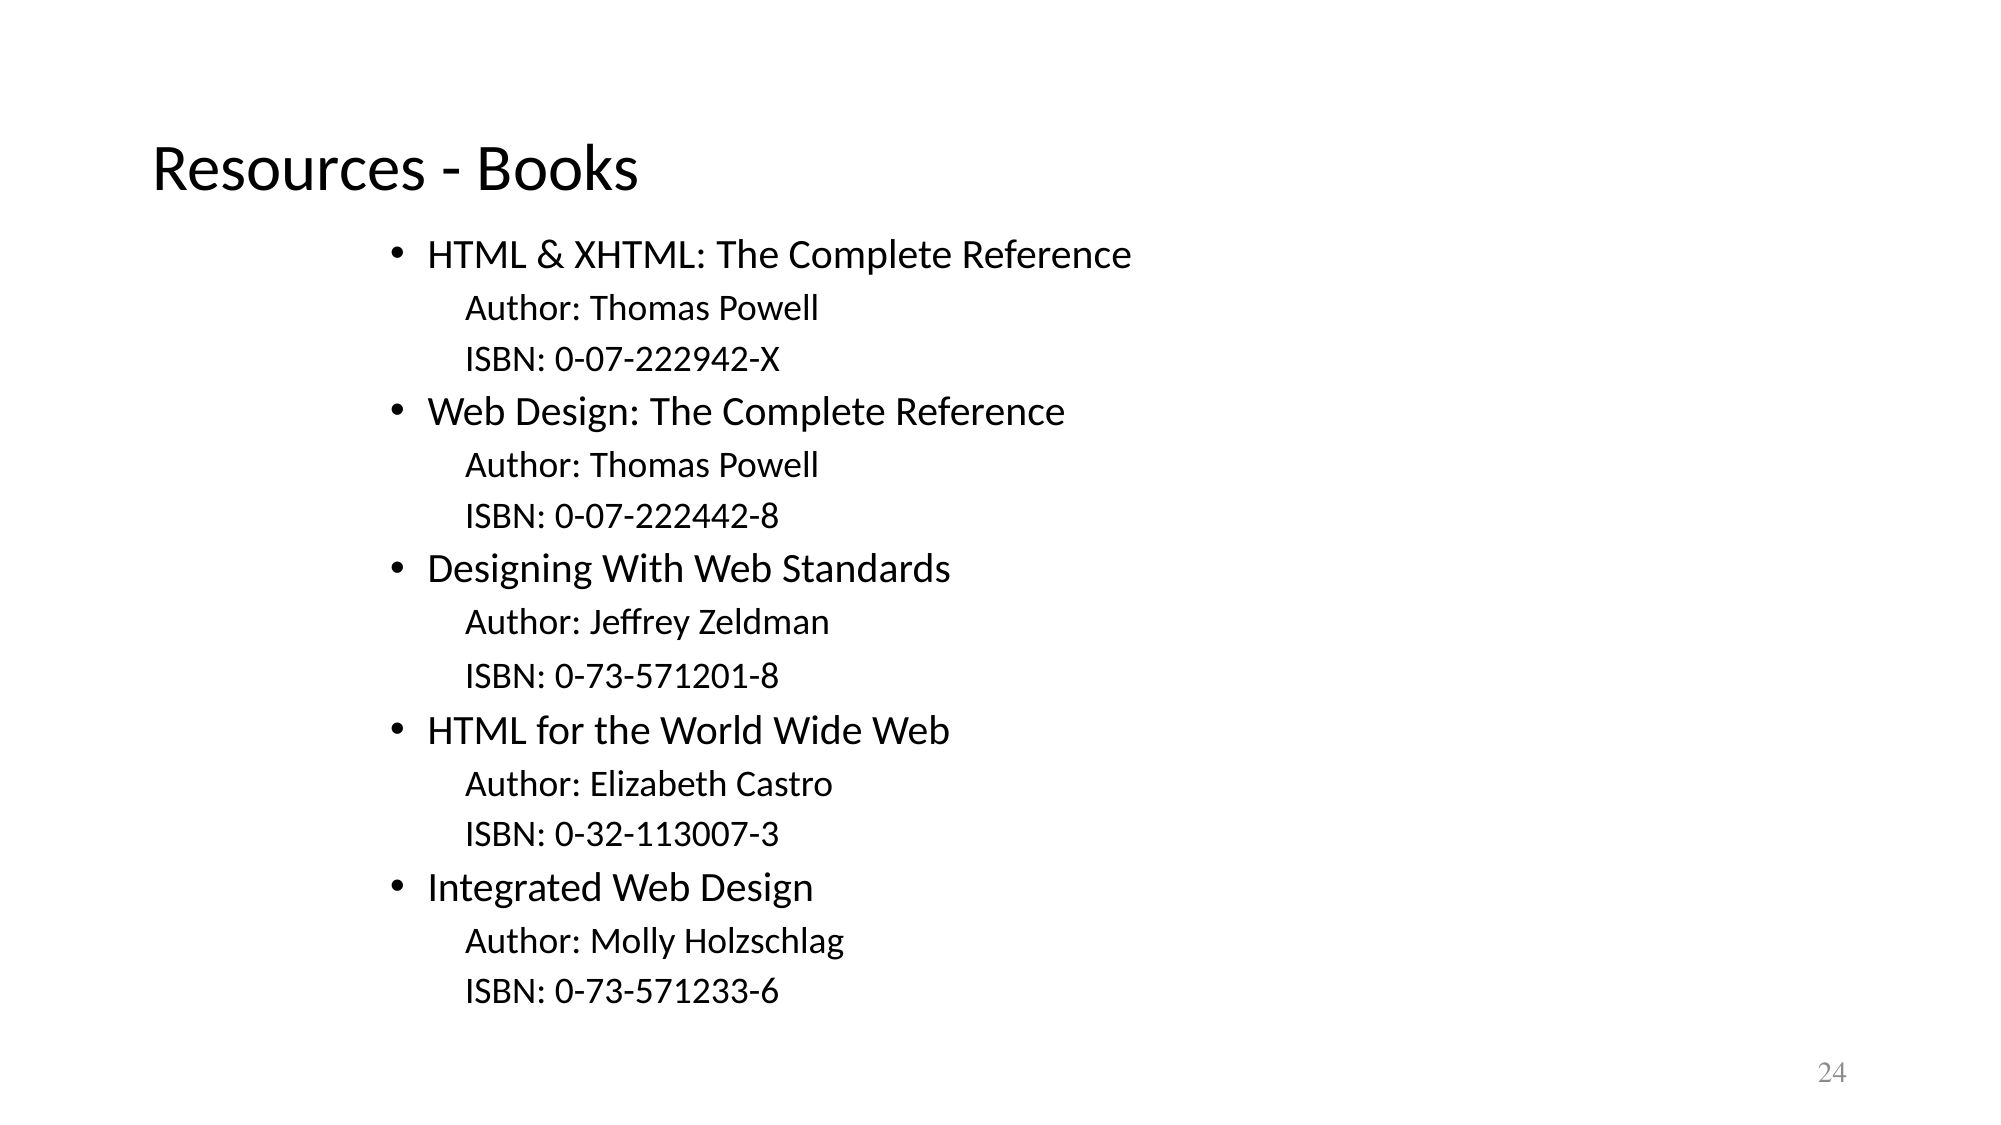

# Resources - Books
HTML & XHTML: The Complete Reference
Author: Thomas Powell
ISBN: 0-07-222942-X
Web Design: The Complete Reference
Author: Thomas Powell
ISBN: 0-07-222442-8
Designing With Web Standards
Author: Jeffrey Zeldman
ISBN: 0-73-571201-8
HTML for the World Wide Web
Author: Elizabeth Castro
ISBN: 0-32-113007-3
Integrated Web Design
Author: Molly Holzschlag
ISBN: 0-73-571233-6
24